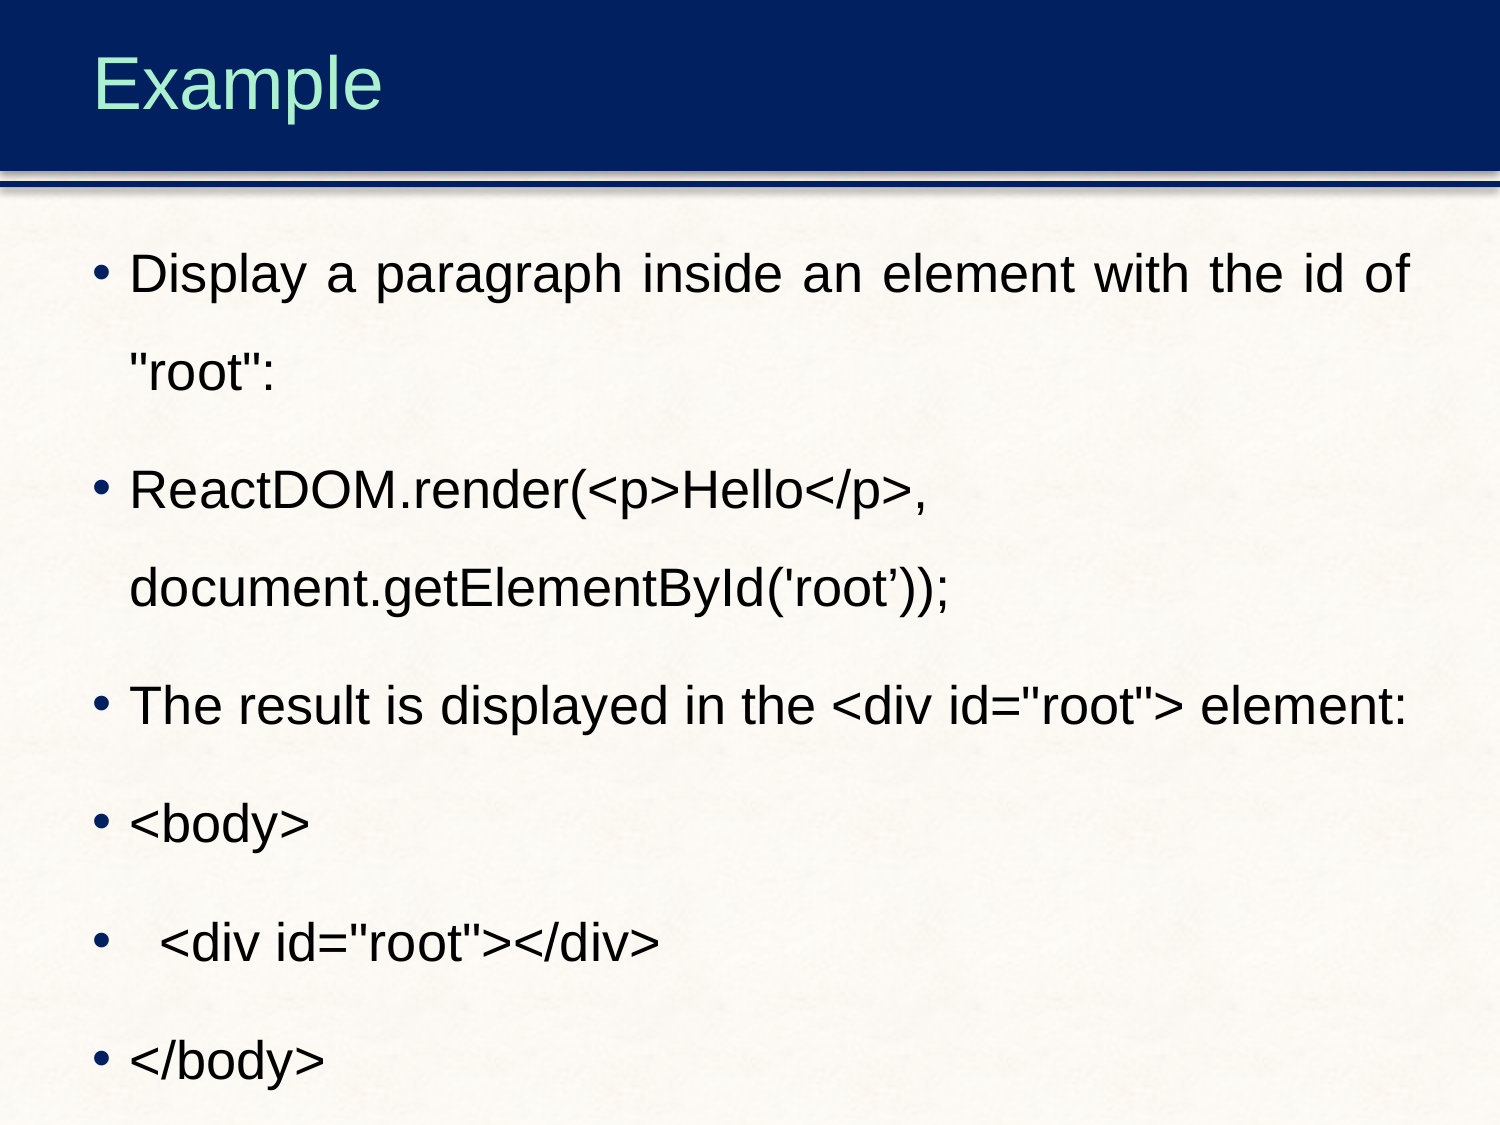

# Example
Display a paragraph inside an element with the id of "root":
ReactDOM.render(<p>Hello</p>, document.getElementById('root’));
The result is displayed in the <div id="root"> element:
<body>
  <div id="root"></div>
</body>